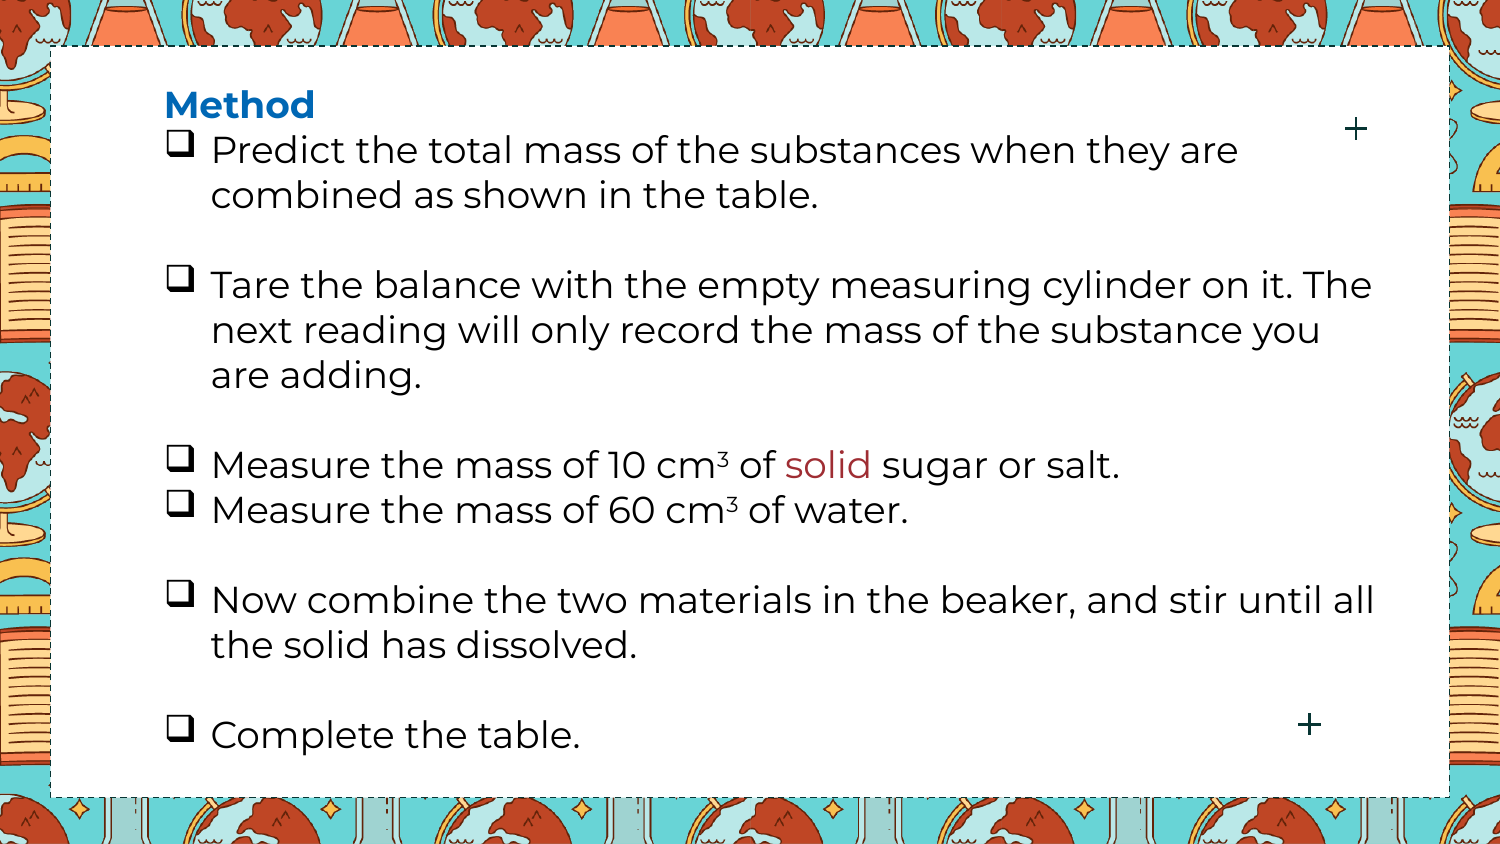

Method
Predict the total mass of the substances when they are combined as shown in the table.

Tare the balance with the empty measuring cylinder on it. The next reading will only record the mass of the substance you are adding.

Measure the mass of 10 cm3 of solid sugar or salt.
Measure the mass of 60 cm3 of water.

Now combine the two materials in the beaker, and stir until all the solid has dissolved.

Complete the table.